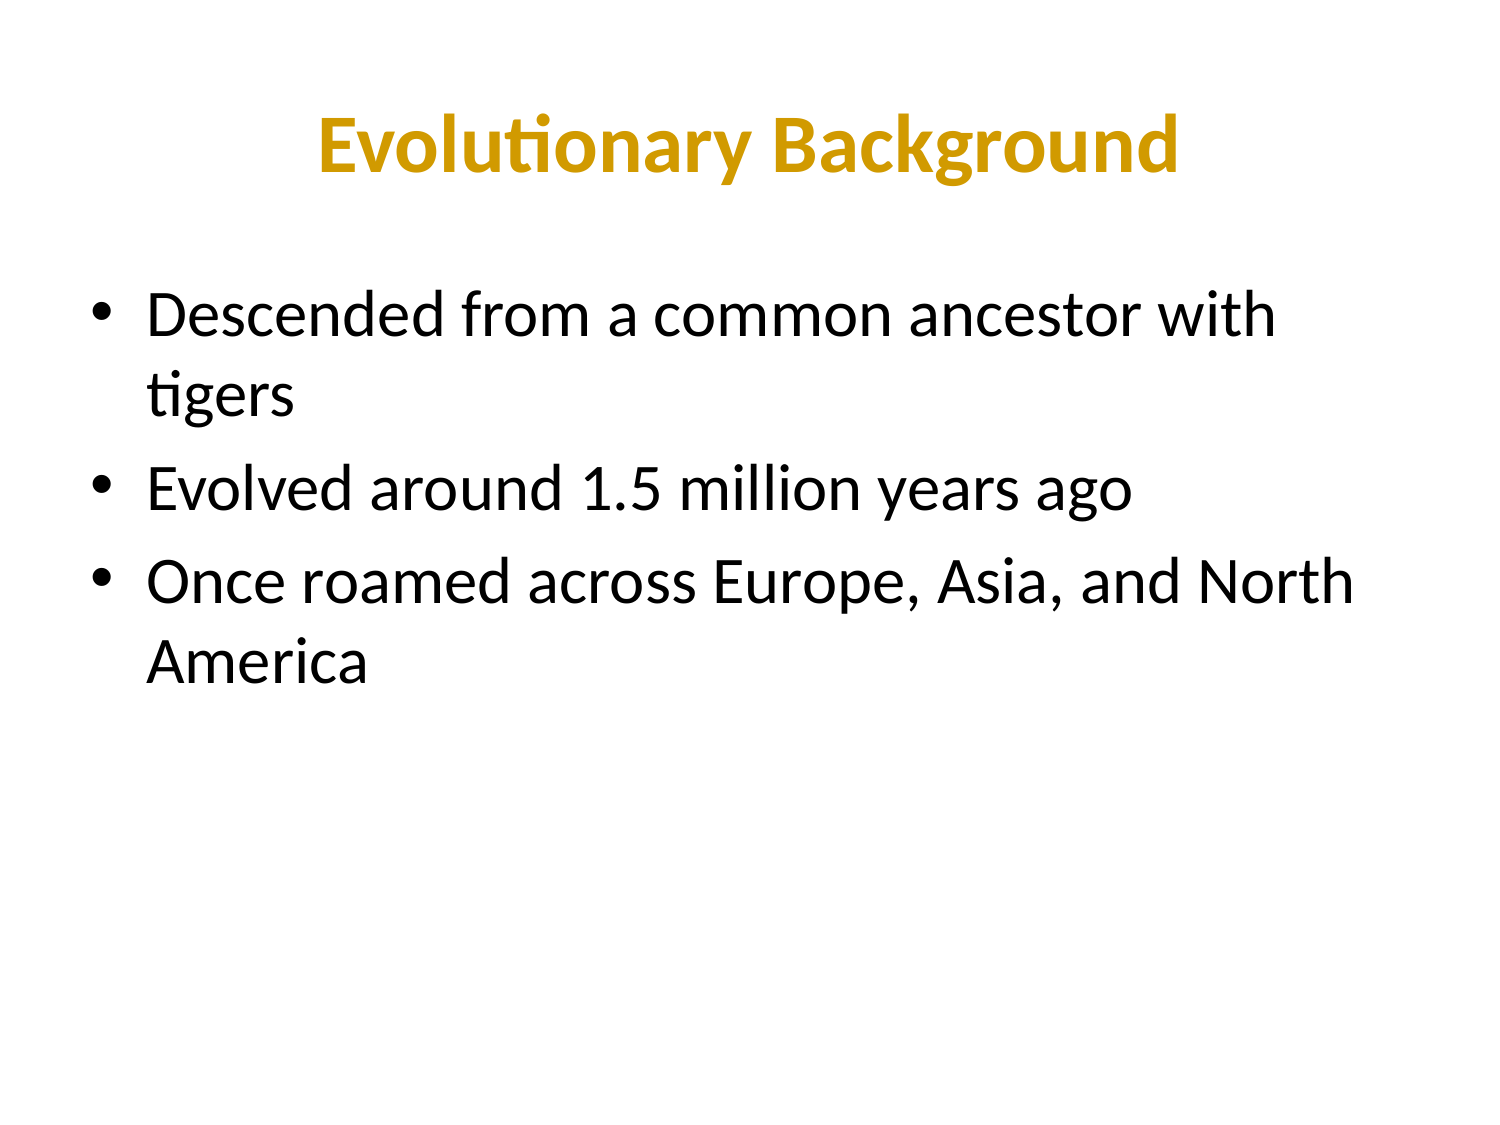

# Evolutionary Background
Descended from a common ancestor with tigers
Evolved around 1.5 million years ago
Once roamed across Europe, Asia, and North America